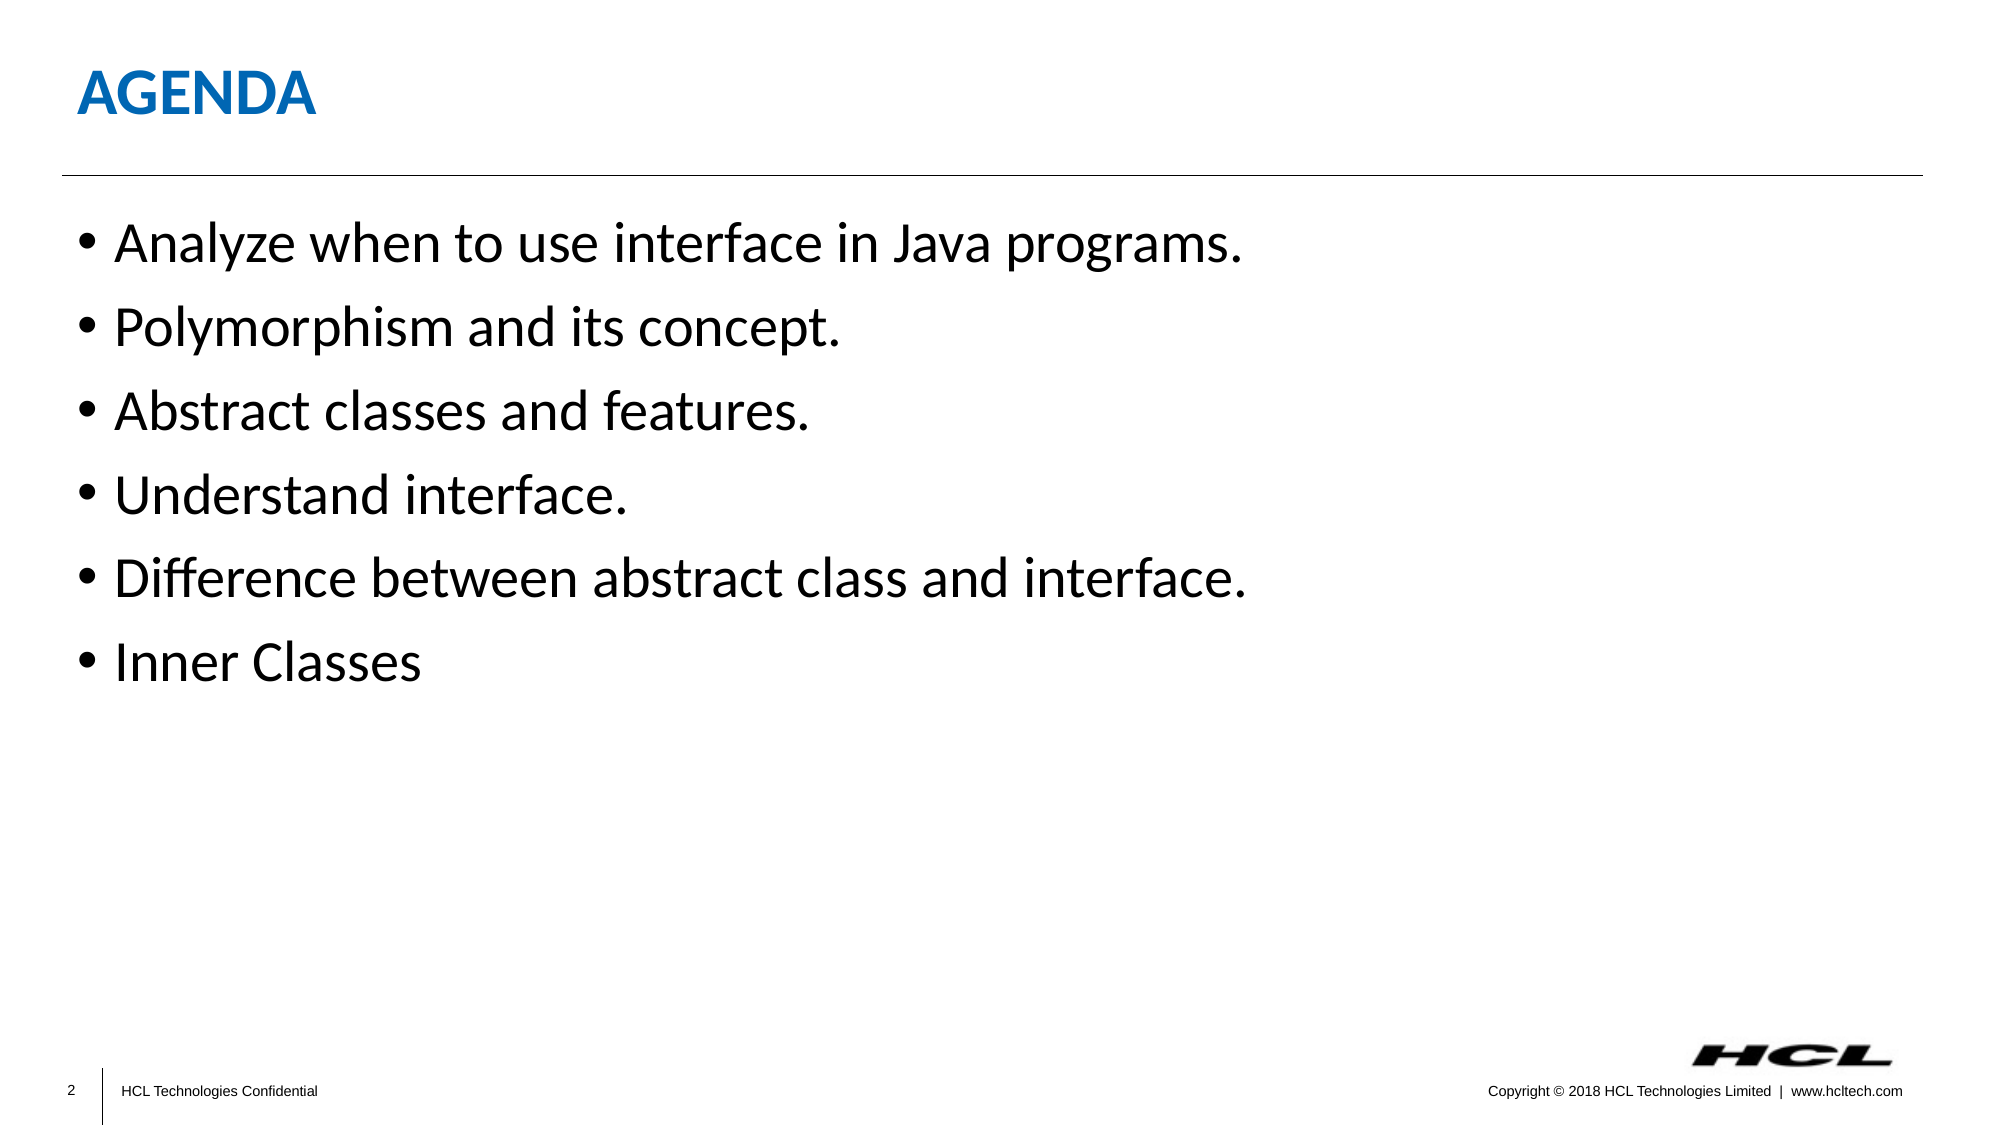

# Agenda
Analyze when to use interface in Java programs.
Polymorphism and its concept.
Abstract classes and features.
Understand interface.
Difference between abstract class and interface.
Inner Classes